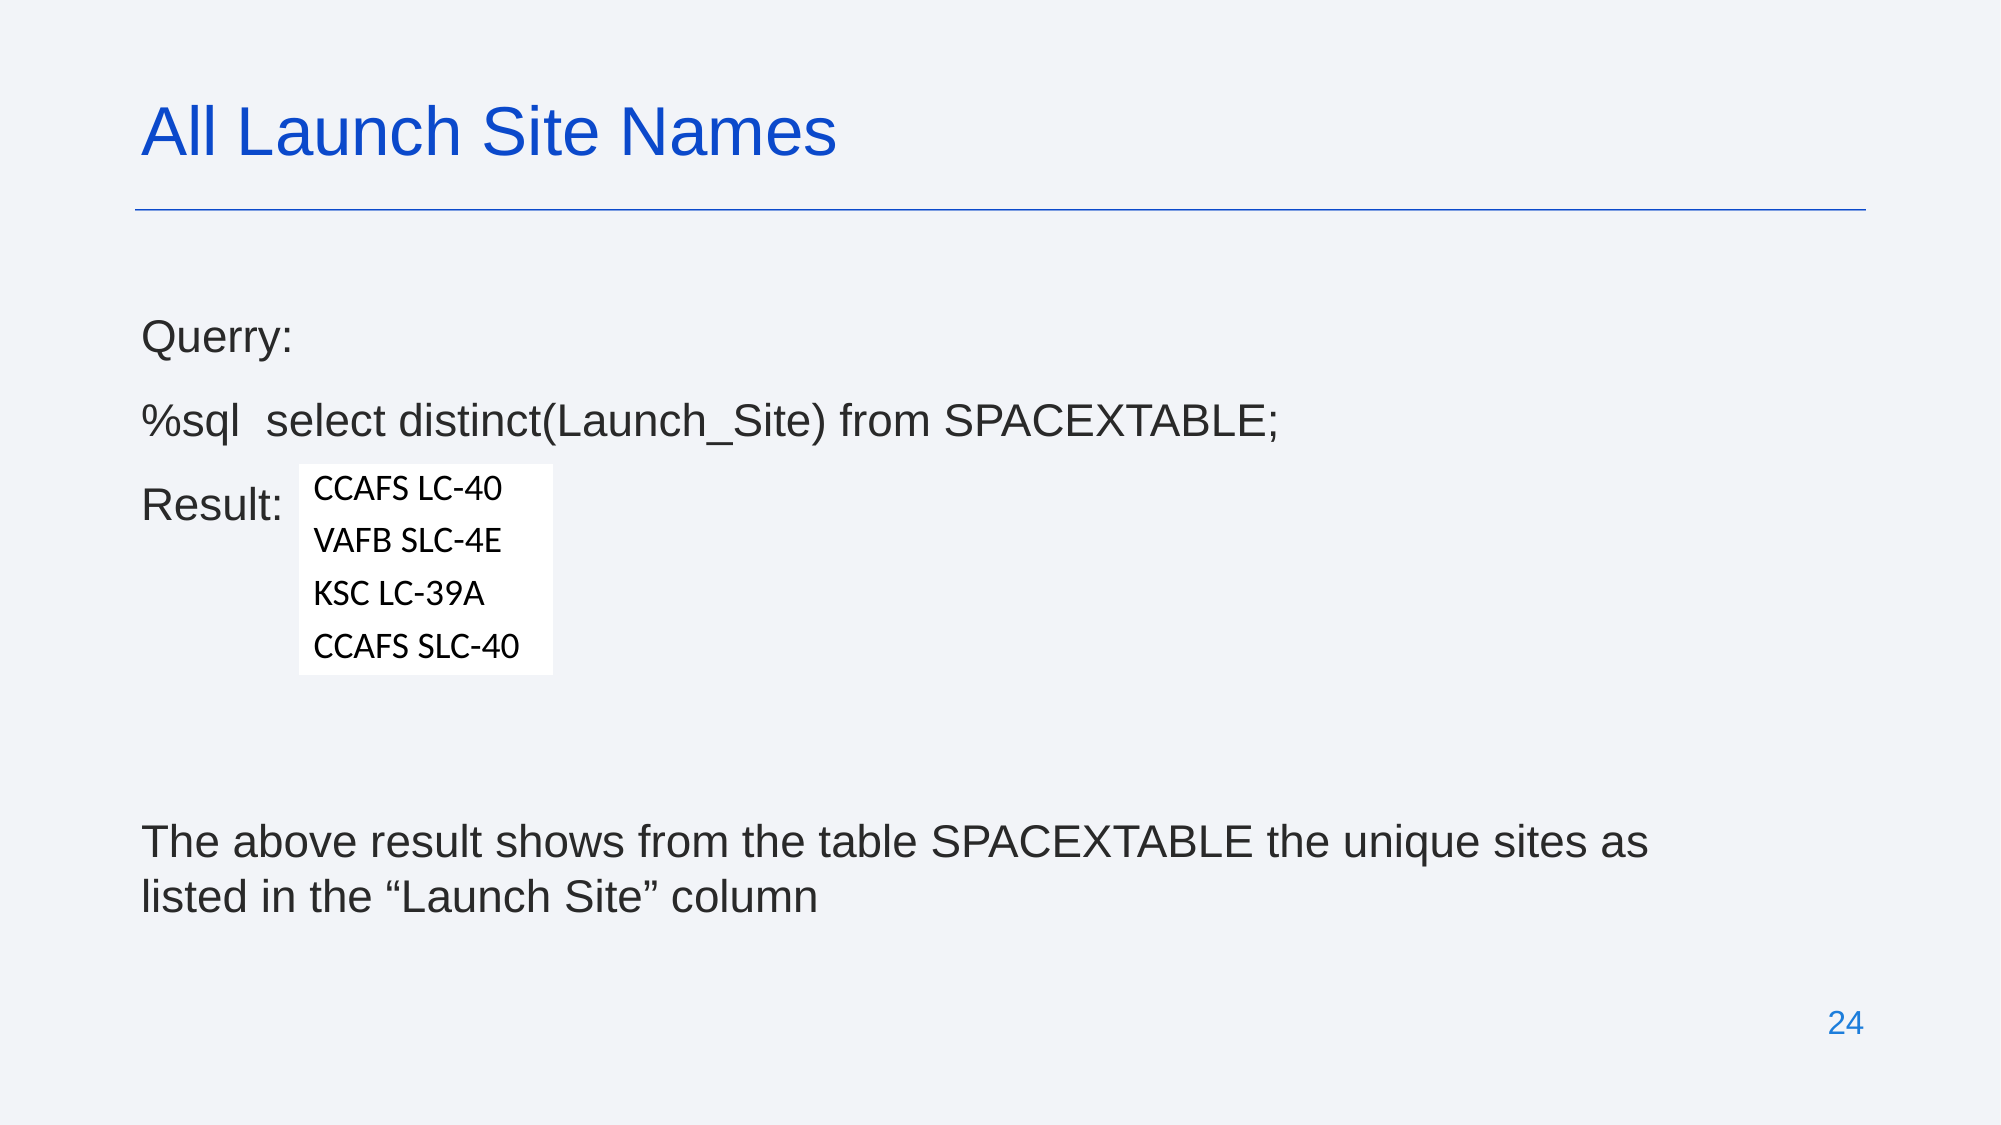

All Launch Site Names
Querry:
%sql  select distinct(Launch_Site) from SPACEXTABLE;
Result:

The above result shows from the table SPACEXTABLE the unique sites as listed in the “Launch Site” column
| CCAFS LC-40 |
| --- |
| VAFB SLC-4E |
| KSC LC-39A |
| CCAFS SLC-40 |
24